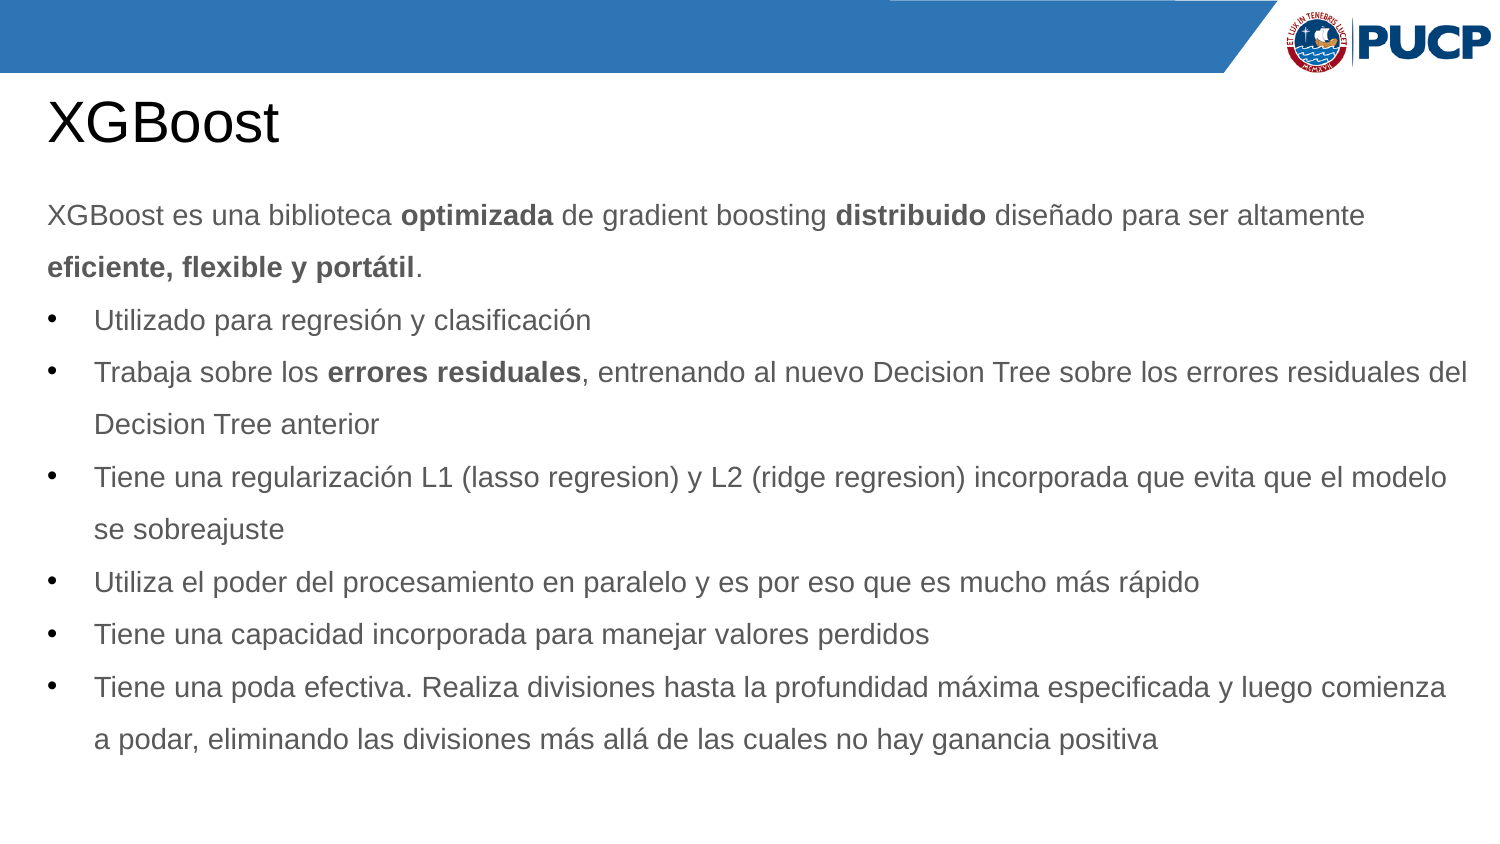

# XGBoost
XGBoost es una biblioteca optimizada de gradient boosting distribuido diseñado para ser altamente eficiente, flexible y portátil.
Utilizado para regresión y clasificación
Trabaja sobre los errores residuales, entrenando al nuevo Decision Tree sobre los errores residuales del Decision Tree anterior
Tiene una regularización L1 (lasso regresion) y L2 (ridge regresion) incorporada que evita que el modelo se sobreajuste
Utiliza el poder del procesamiento en paralelo y es por eso que es mucho más rápido
Tiene una capacidad incorporada para manejar valores perdidos
Tiene una poda efectiva. Realiza divisiones hasta la profundidad máxima especificada y luego comienza a podar, eliminando las divisiones más allá de las cuales no hay ganancia positiva